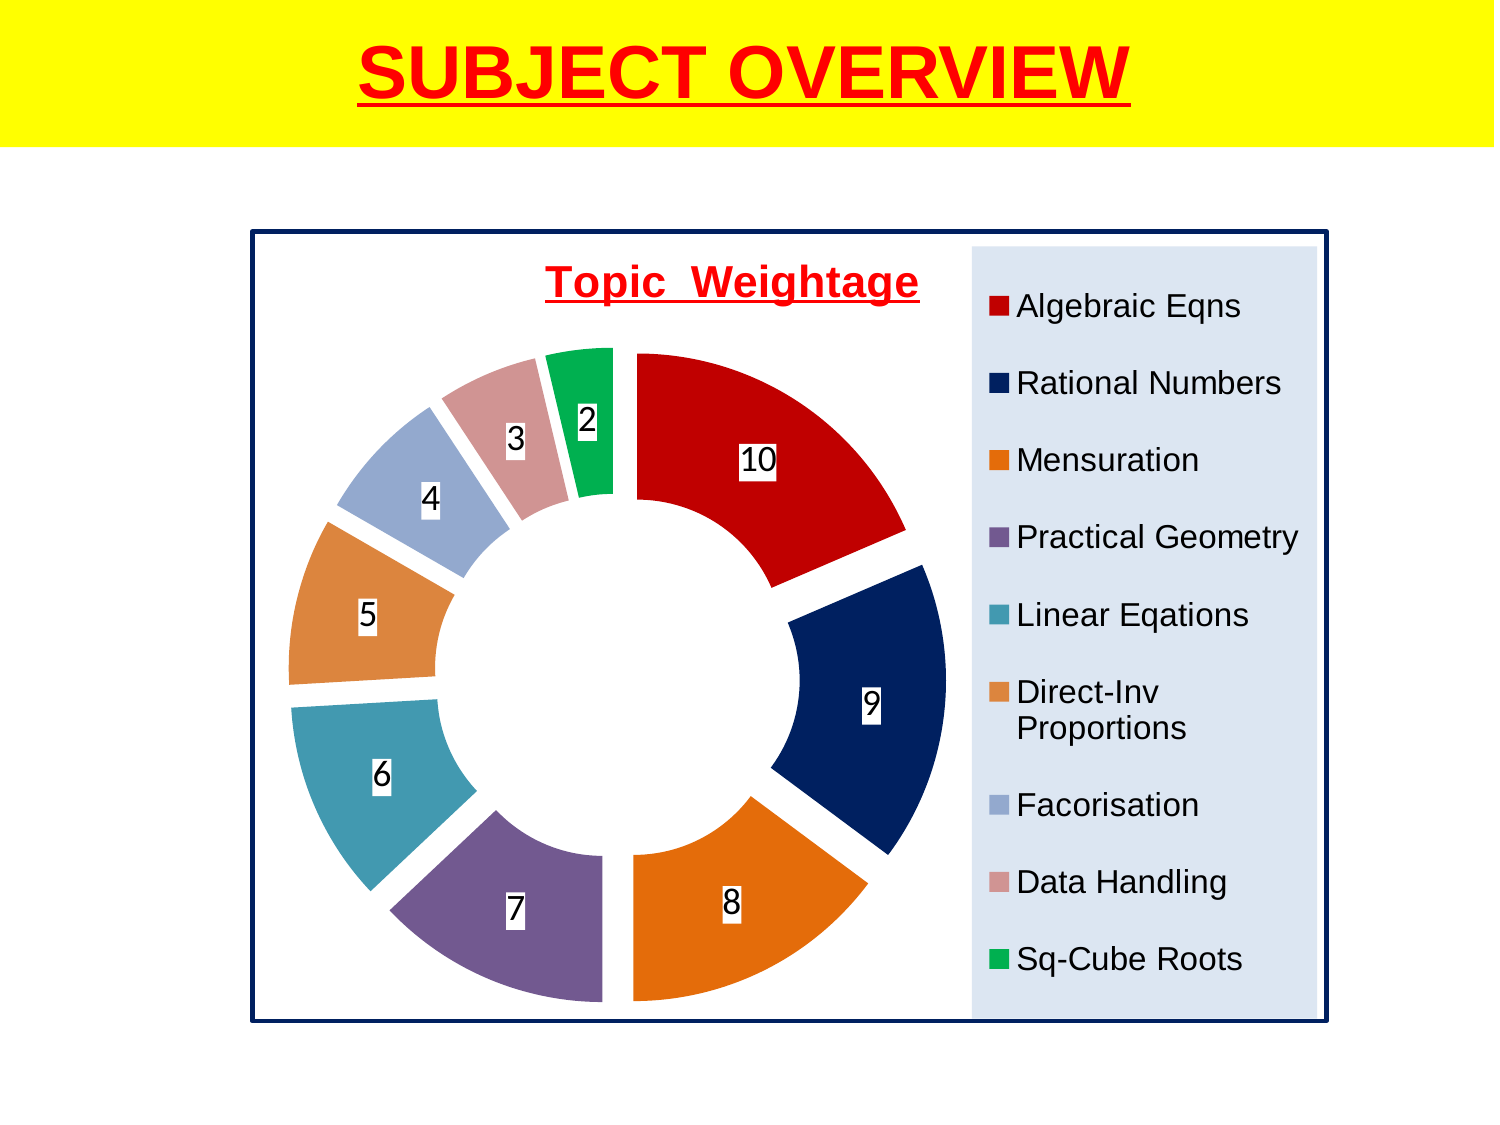

# SUBJECT OVERVIEW

### Chart: Topic  Weightage

| Category | Weightage |
|---|---|
| Algebraic Eqns | 10.0 |
| Rational Numbers | 9.0 |
| Mensuration | 8.0 |
| Practical Geometry | 7.0 |
| Linear Eqations | 6.0 |
| Direct-Inv Proportions | 5.0 |
| Facorisation | 4.0 |
| Data Handling | 3.0 |
| Sq-Cube Roots | 2.0 |